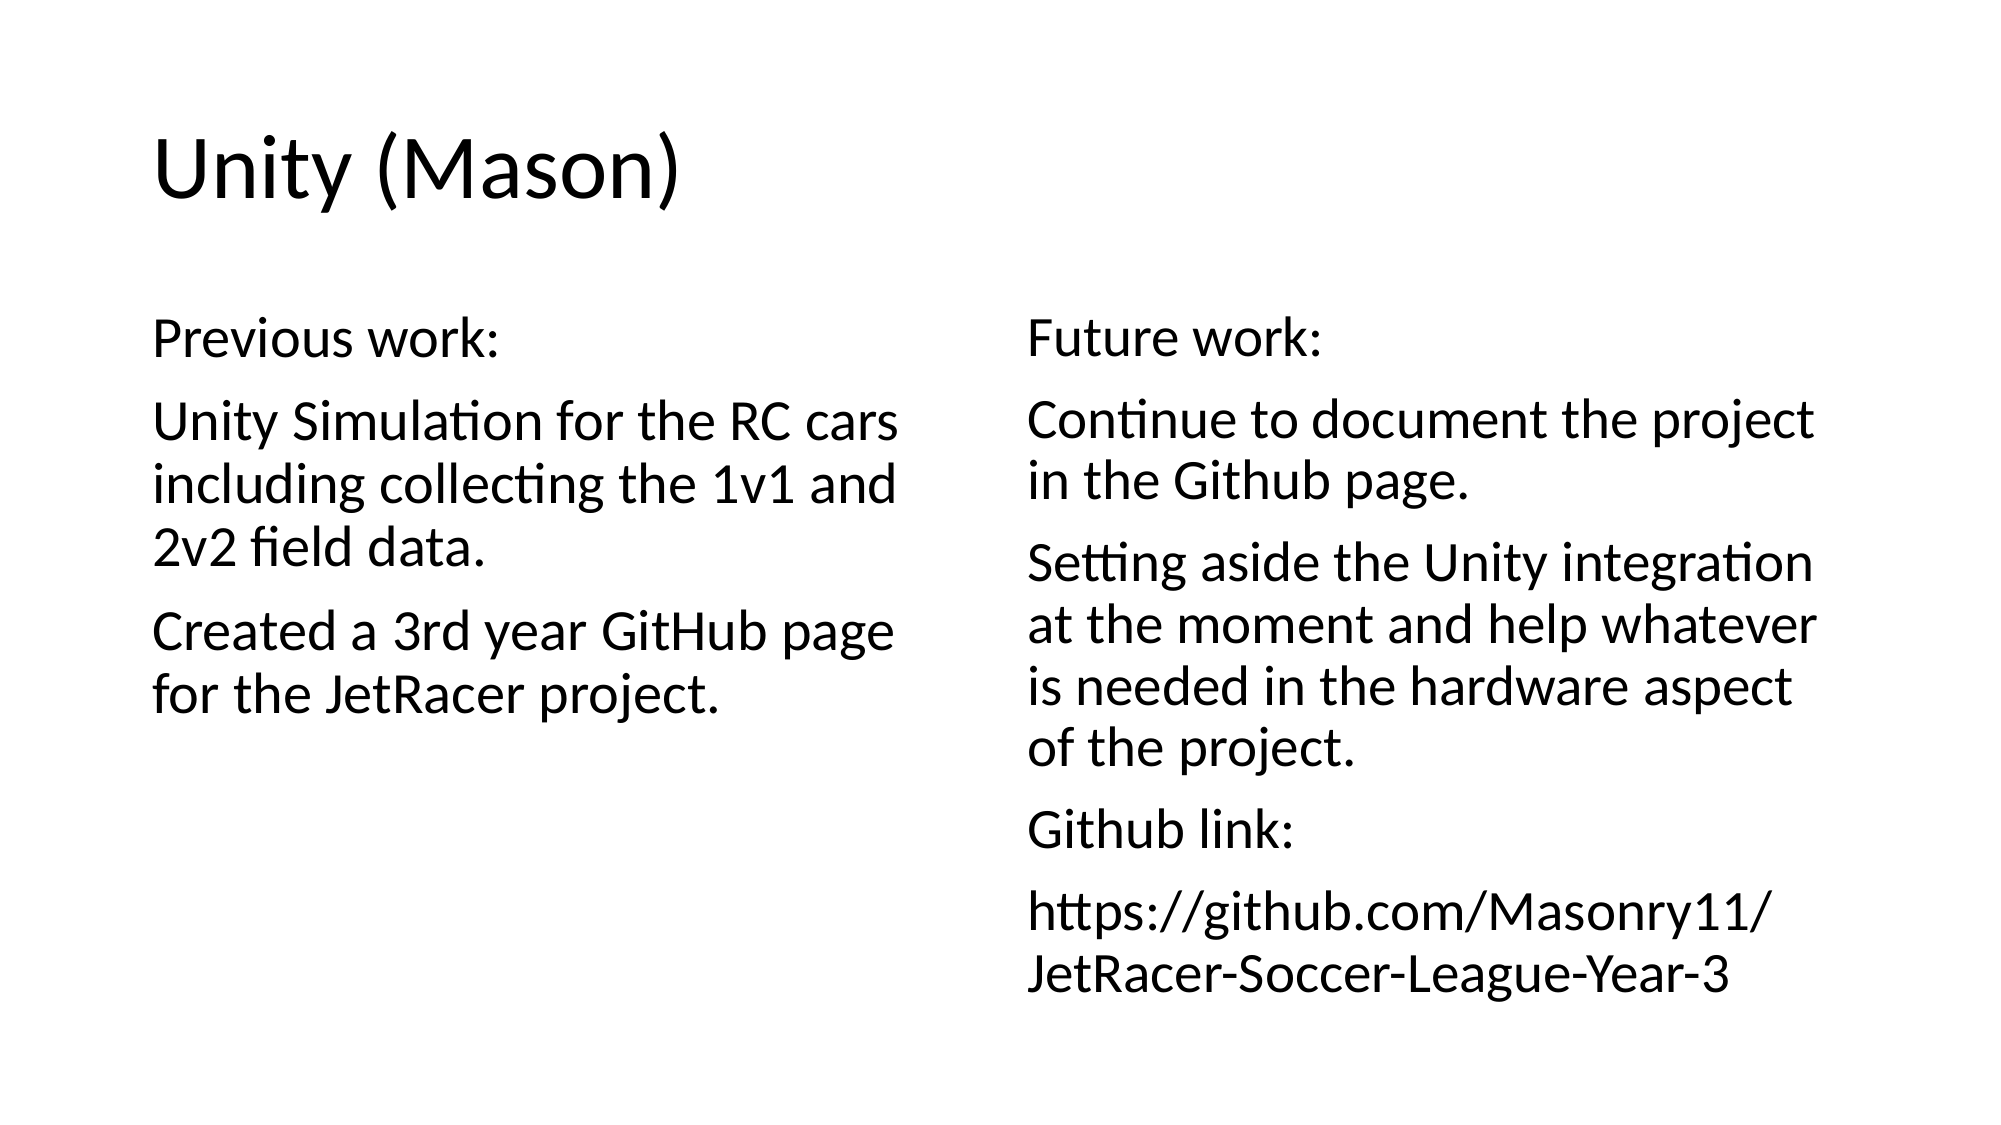

# Unity (Mason)
Previous work:
Unity Simulation for the RC cars including collecting the 1v1 and 2v2 field data.
Created a 3rd year GitHub page for the JetRacer project.

Future work:
Continue to document the project in the Github page.
Setting aside the Unity integration at the moment and help whatever is needed in the hardware aspect of the project.
Github link:
https://github.com/Masonry11/JetRacer-Soccer-League-Year-3